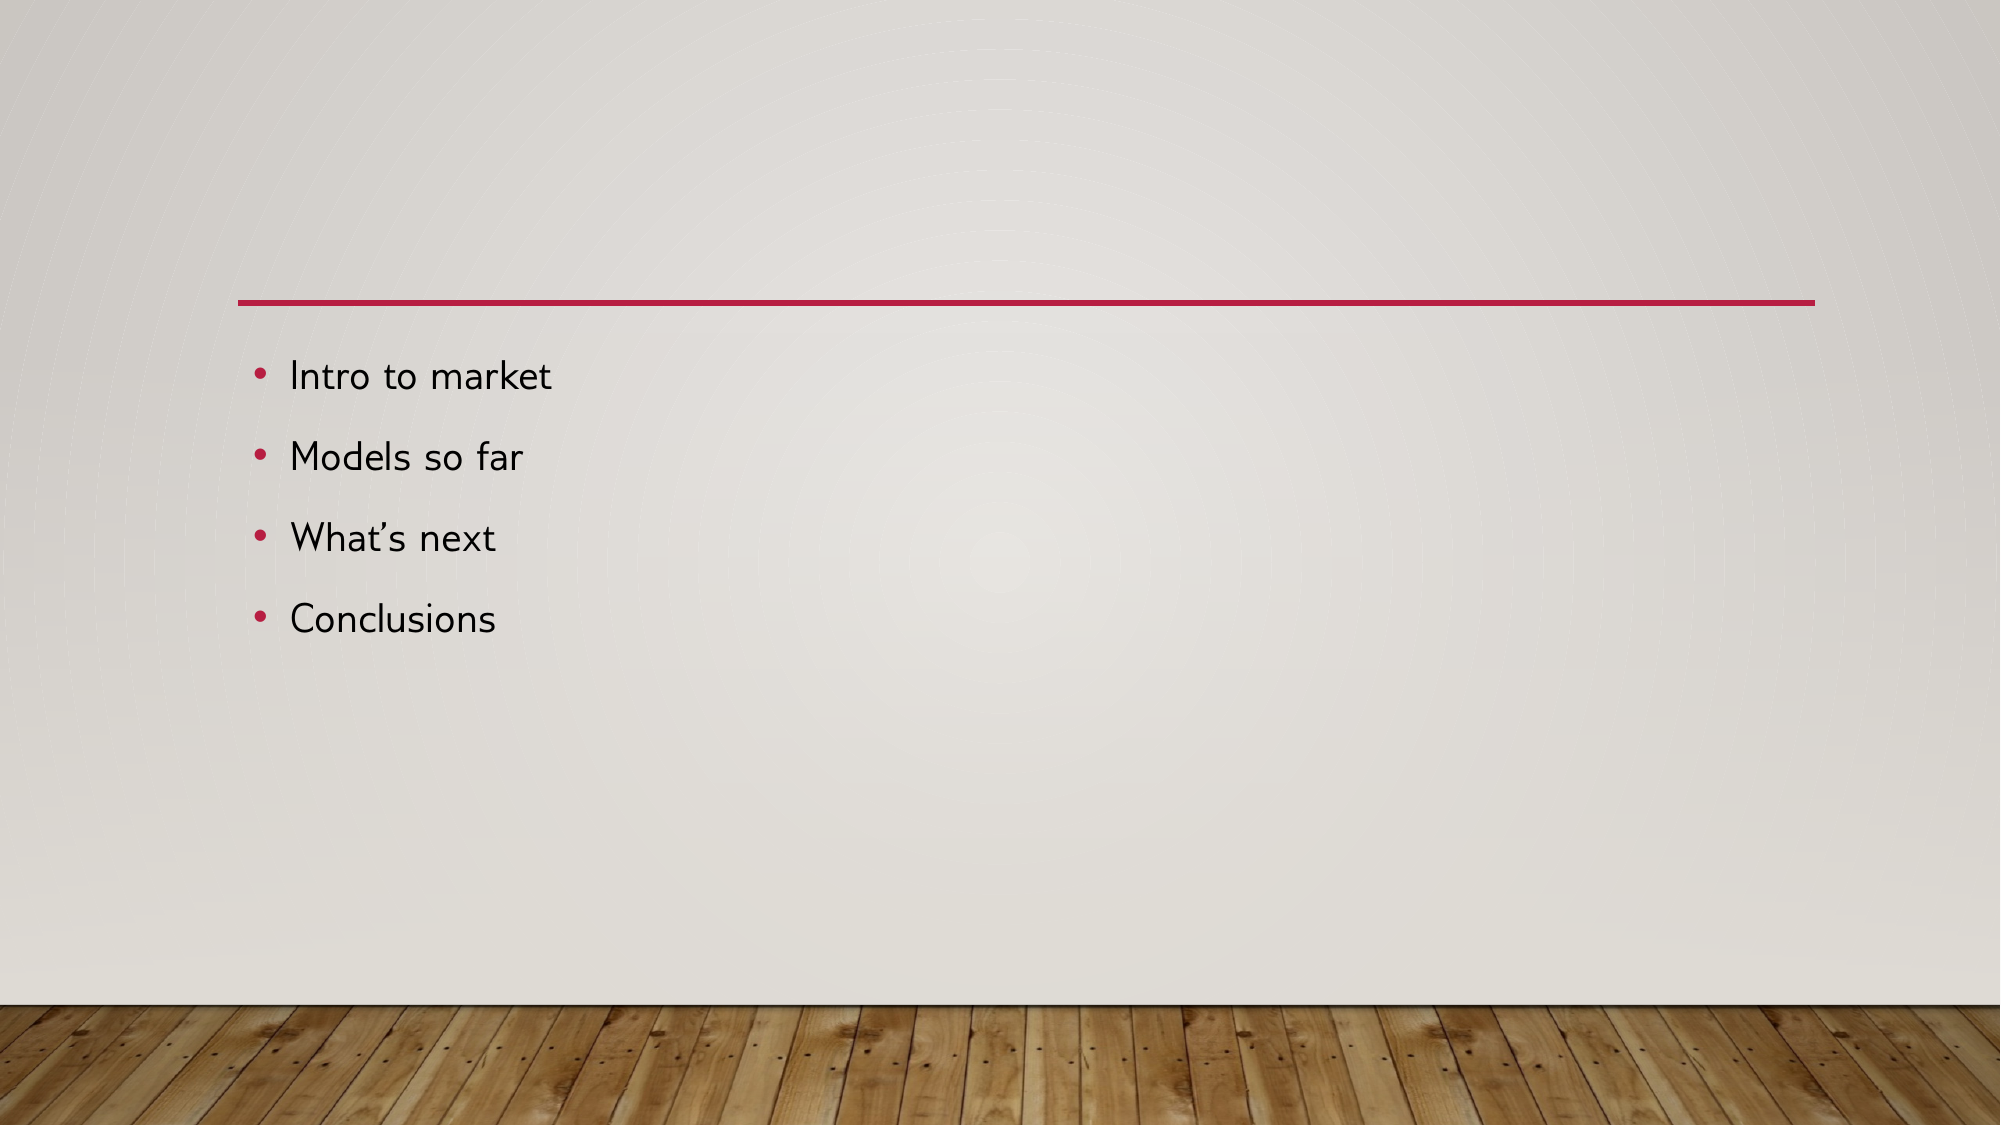

Intro to market
Models so far
What’s next
Conclusions